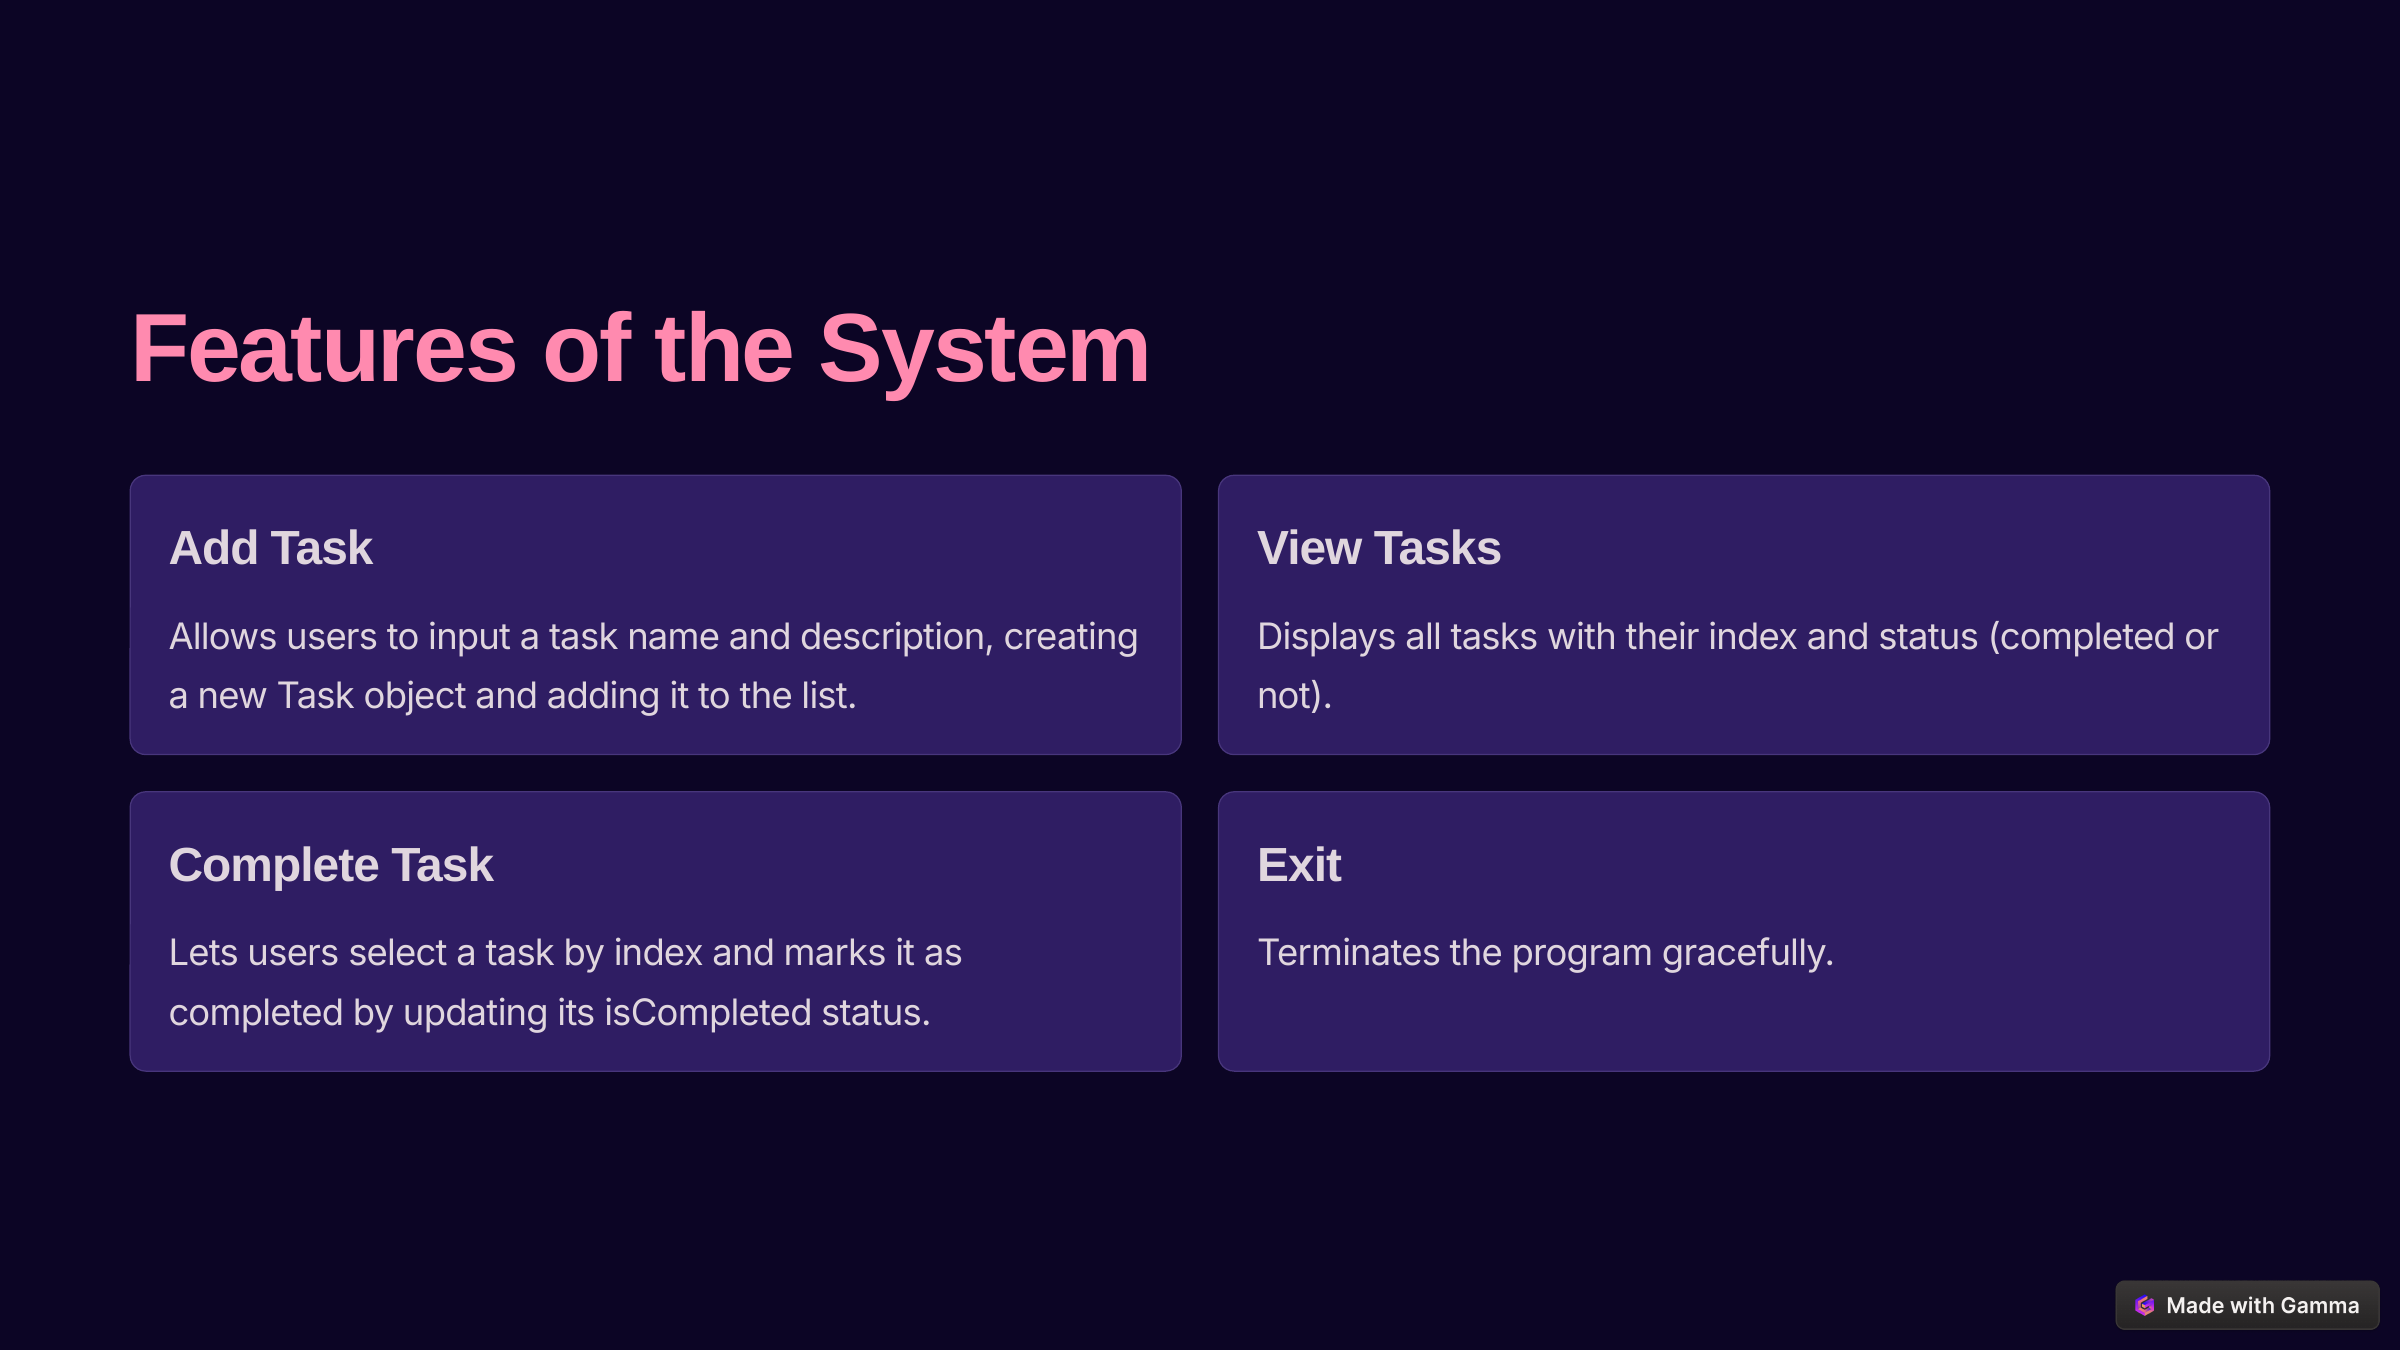

Features of the System

Add Task
View Tasks
Allows users to input a task name and description, creating a new Task object and adding it to the list.
Displays all tasks with their index and status (completed or not).

Complete Task
Exit
Lets users select a task by index and marks it as completed by updating its isCompleted status.
Terminates the program gracefully.